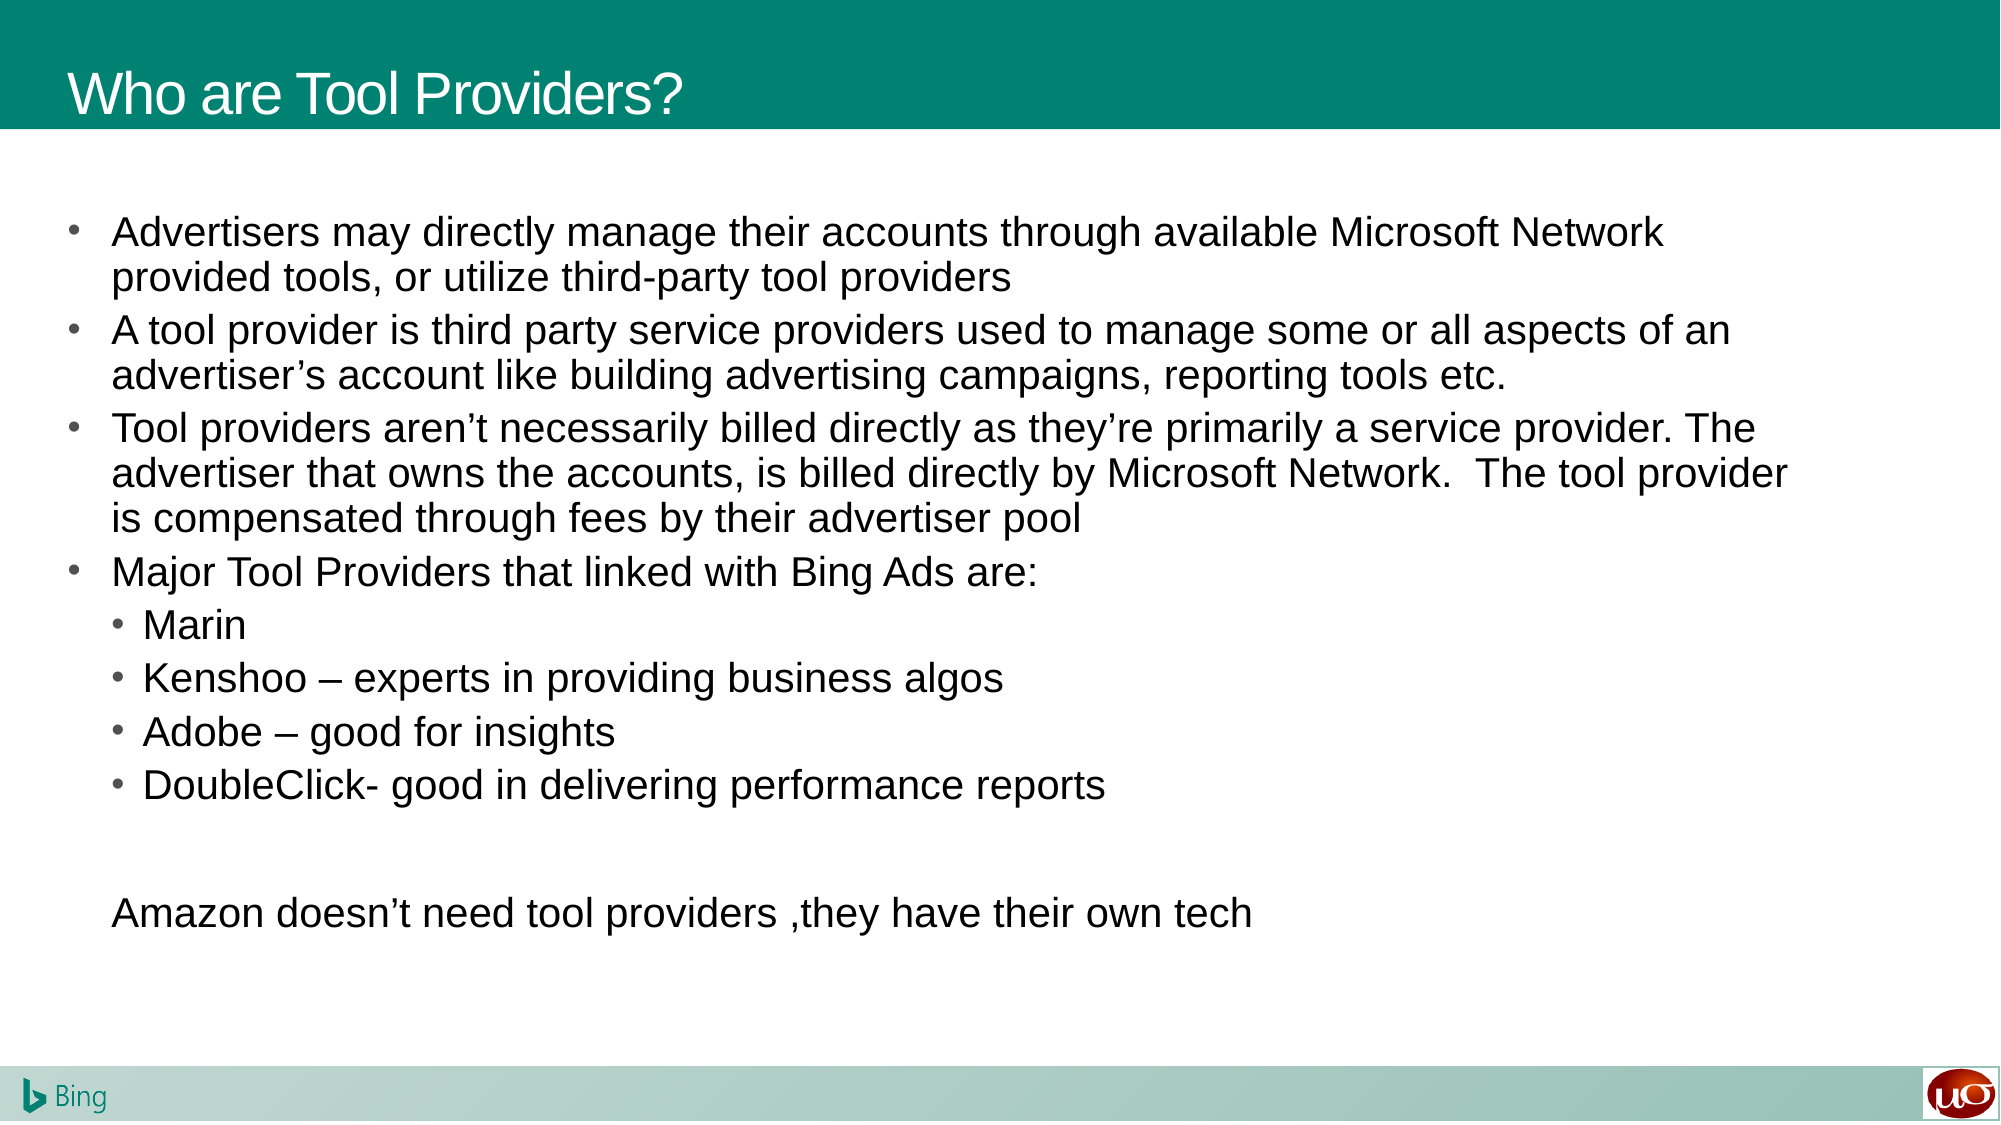

# Who are Tool Providers?
Advertisers may directly manage their accounts through available Microsoft Network provided tools, or utilize third-party tool providers
A tool provider is third party service providers used to manage some or all aspects of an advertiser’s account like building advertising campaigns, reporting tools etc.
Tool providers aren’t necessarily billed directly as they’re primarily a service provider. The advertiser that owns the accounts, is billed directly by Microsoft Network.  The tool provider is compensated through fees by their advertiser pool
Major Tool Providers that linked with Bing Ads are:
Marin
Kenshoo – experts in providing business algos
Adobe – good for insights
DoubleClick- good in delivering performance reports

Amazon doesn’t need tool providers ,they have their own tech